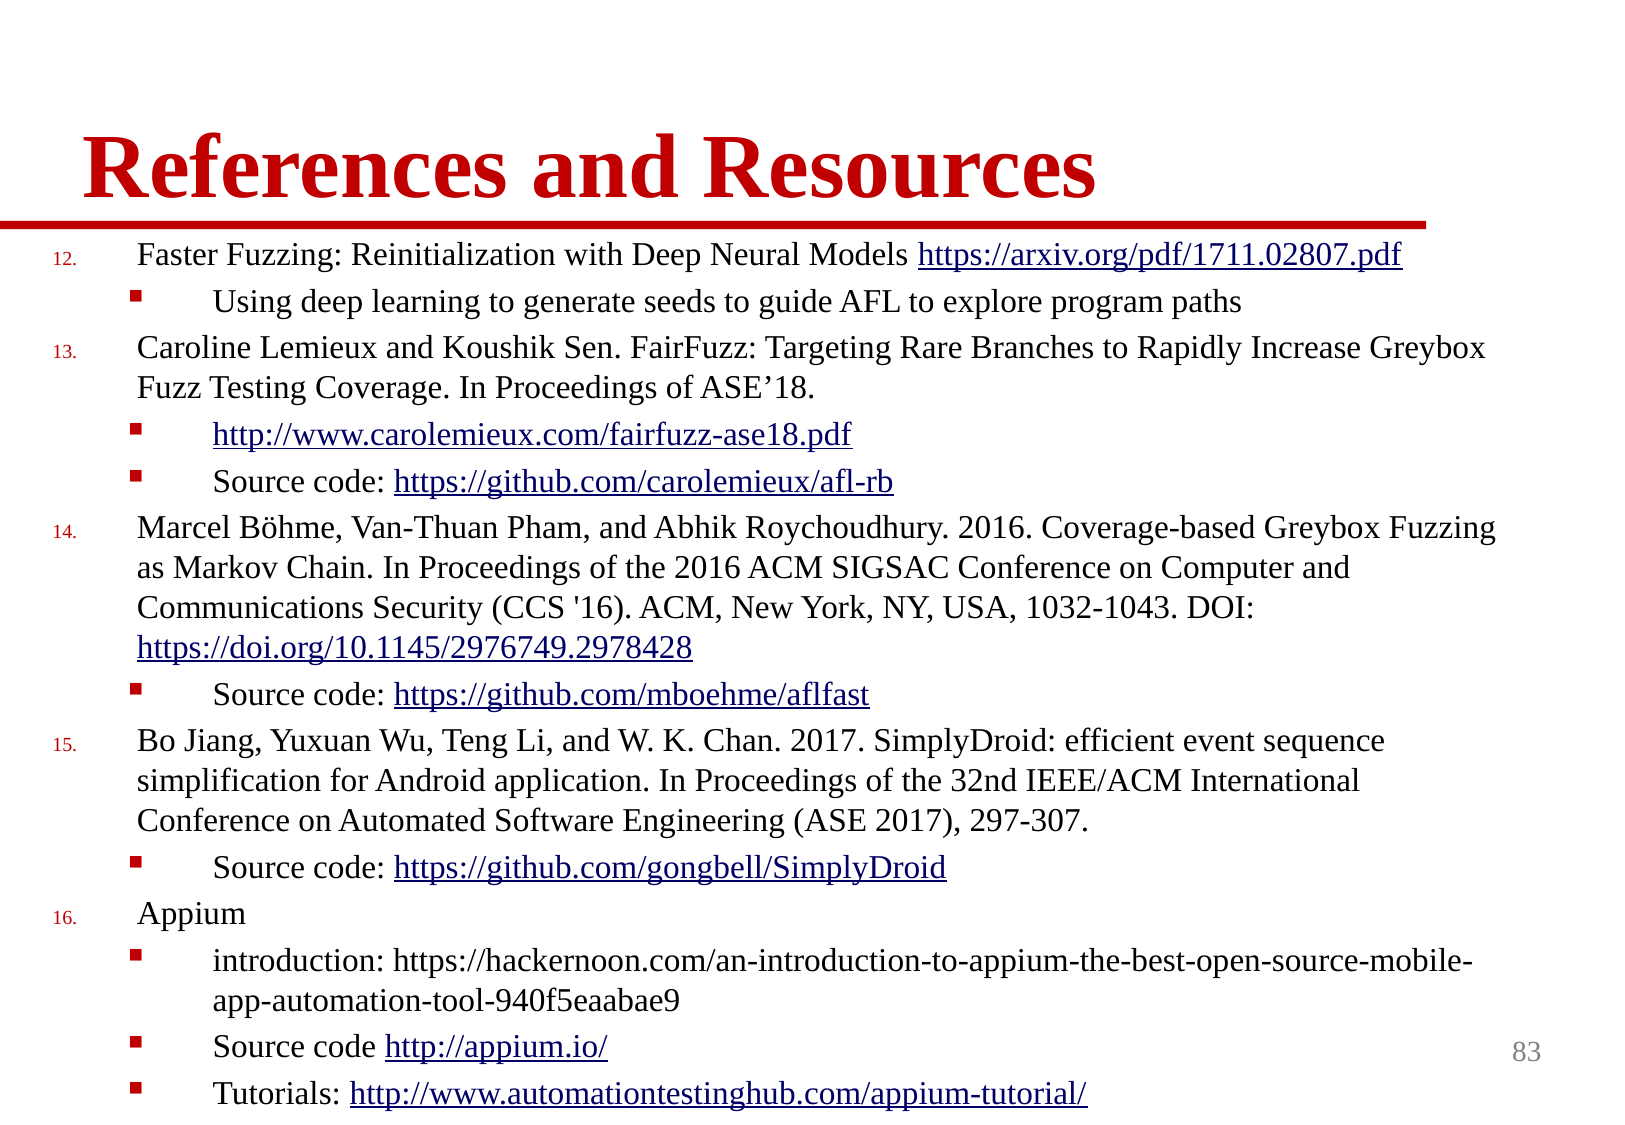

# References and Resources
Faster Fuzzing: Reinitialization with Deep Neural Models https://arxiv.org/pdf/1711.02807.pdf
Using deep learning to generate seeds to guide AFL to explore program paths
Caroline Lemieux and Koushik Sen. FairFuzz: Targeting Rare Branches to Rapidly Increase Greybox Fuzz Testing Coverage. In Proceedings of ASE’18.
http://www.carolemieux.com/fairfuzz-ase18.pdf
Source code: https://github.com/carolemieux/afl-rb
Marcel Böhme, Van-Thuan Pham, and Abhik Roychoudhury. 2016. Coverage-based Greybox Fuzzing as Markov Chain. In Proceedings of the 2016 ACM SIGSAC Conference on Computer and Communications Security (CCS '16). ACM, New York, NY, USA, 1032-1043. DOI: https://doi.org/10.1145/2976749.2978428
Source code: https://github.com/mboehme/aflfast
Bo Jiang, Yuxuan Wu, Teng Li, and W. K. Chan. 2017. SimplyDroid: efficient event sequence simplification for Android application. In Proceedings of the 32nd IEEE/ACM International Conference on Automated Software Engineering (ASE 2017), 297-307.
Source code: https://github.com/gongbell/SimplyDroid
Appium
introduction: https://hackernoon.com/an-introduction-to-appium-the-best-open-source-mobile-app-automation-tool-940f5eaabae9
Source code http://appium.io/
Tutorials: http://www.automationtestinghub.com/appium-tutorial/

83